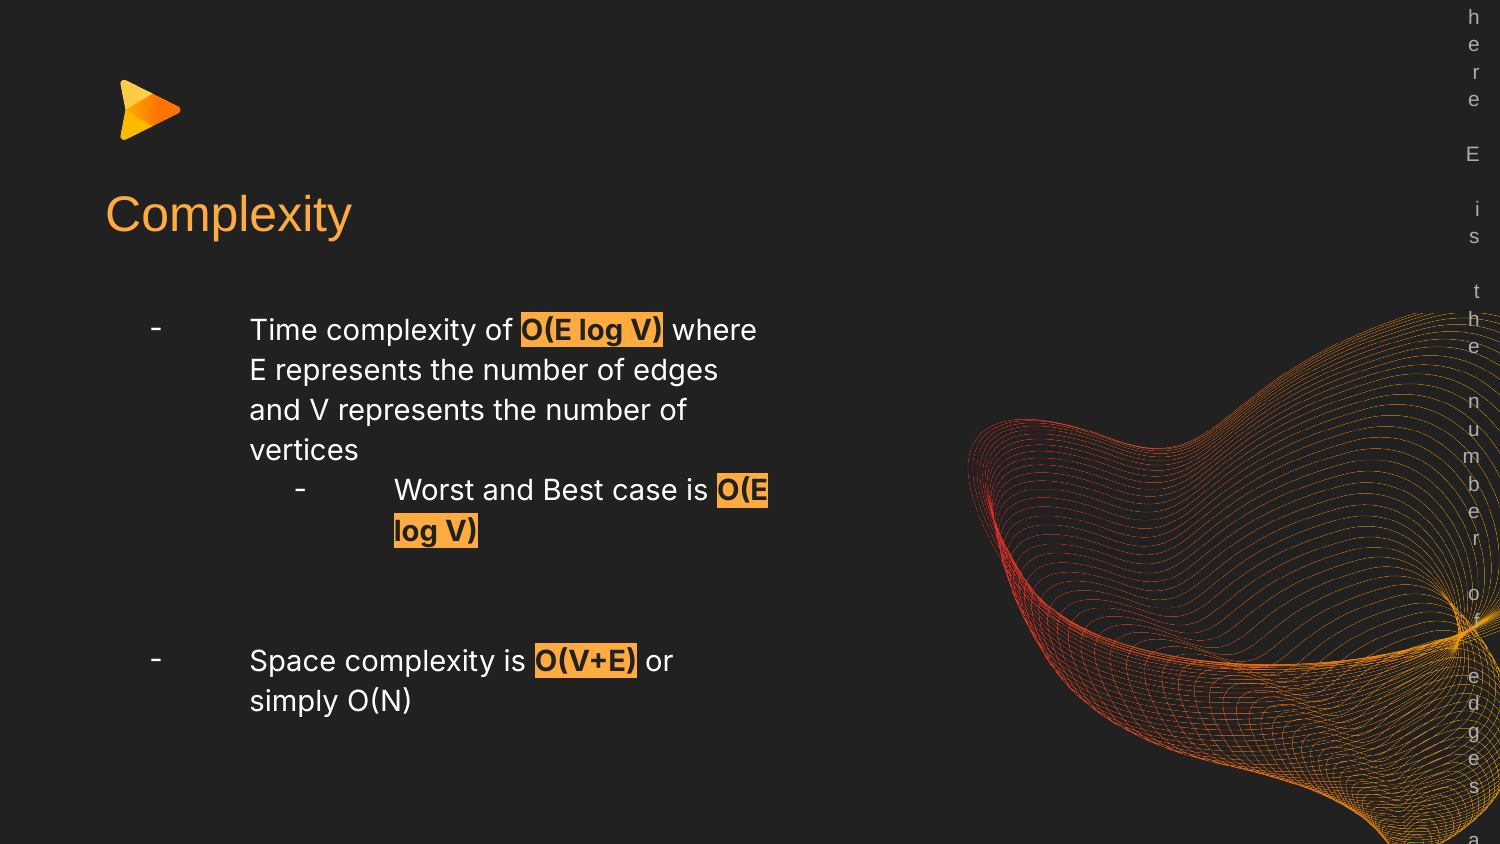

# Complexity
Time complexity of O(E log V) where E represents the number of edges and V represents the number of vertices
Worst and Best case is O(E log V)

Space complexity is O(V+E) or simply O(N)
8 Time complexity: O(E log V), where E is the number of edges and V is the number of vertices.
 Space complexity: O(V + E).